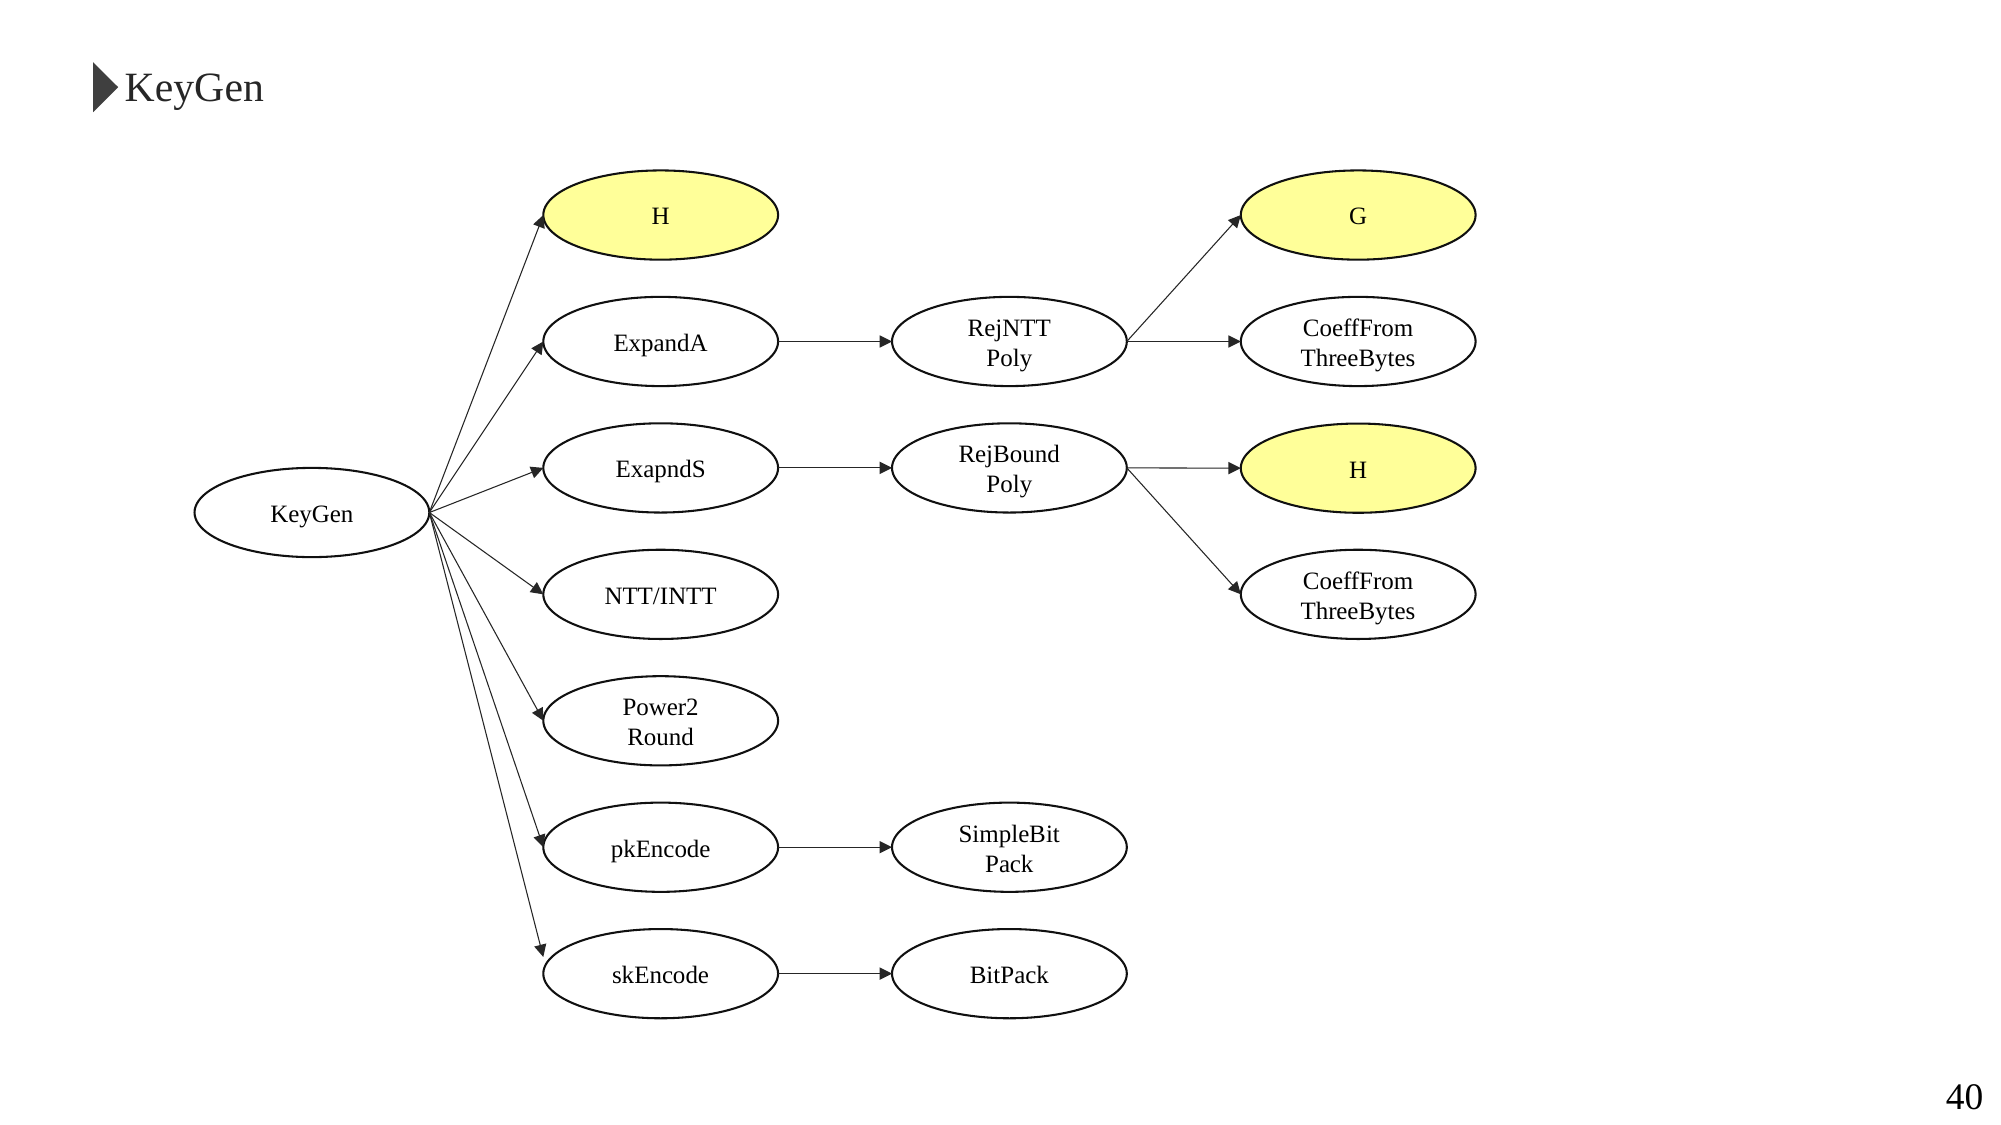

KeyGen

H
G
CoeffFrom
ThreeBytes
ExpandA
RejNTT
Poly
RejBound
Poly
ExapndS
H
KeyGen
NTT/INTT
CoeffFrom
ThreeBytes
Power2
Round
pkEncode
SimpleBit
Pack
skEncode
BitPack
40